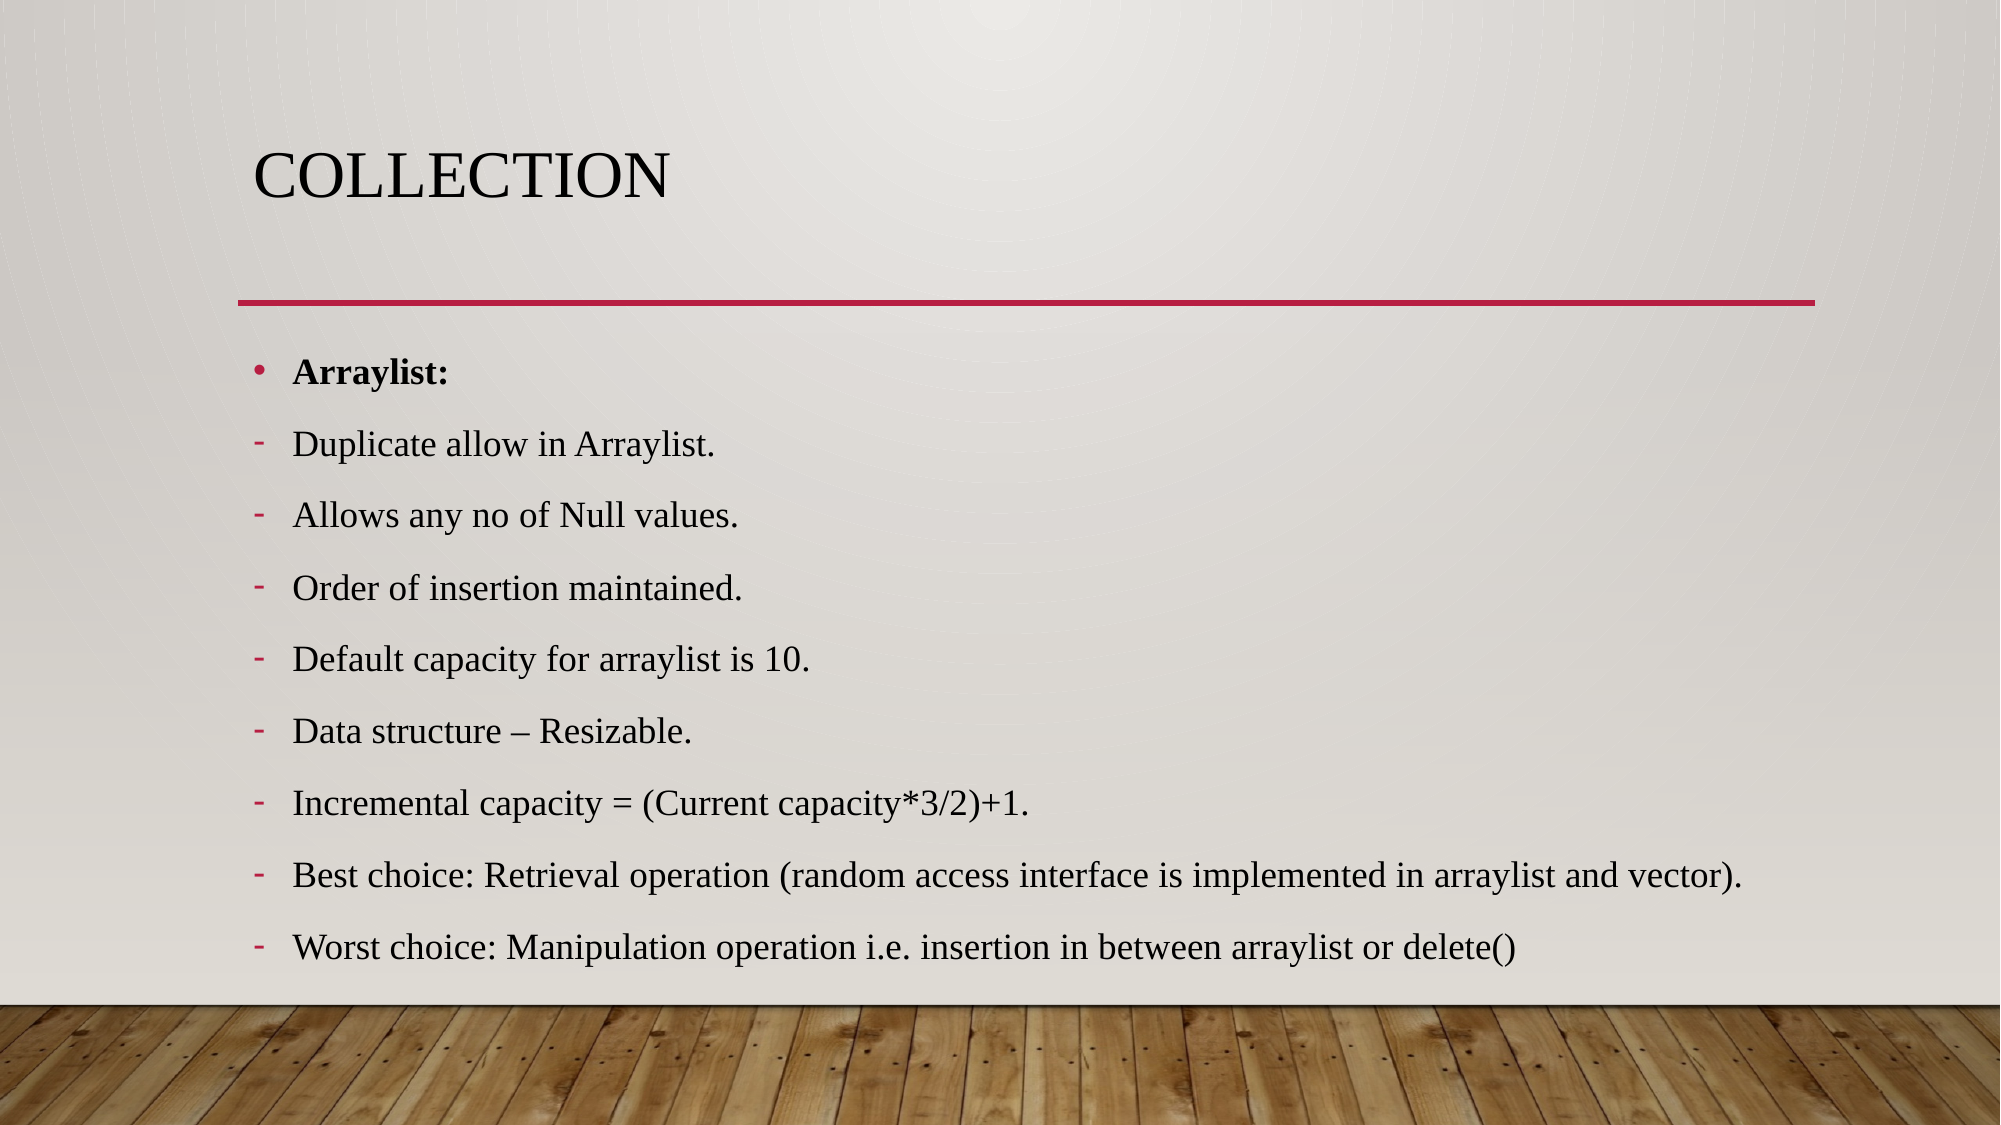

# collection
Arraylist:
Duplicate allow in Arraylist.
Allows any no of Null values.
Order of insertion maintained.
Default capacity for arraylist is 10.
Data structure – Resizable.
Incremental capacity = (Current capacity*3/2)+1.
Best choice: Retrieval operation (random access interface is implemented in arraylist and vector).
Worst choice: Manipulation operation i.e. insertion in between arraylist or delete()